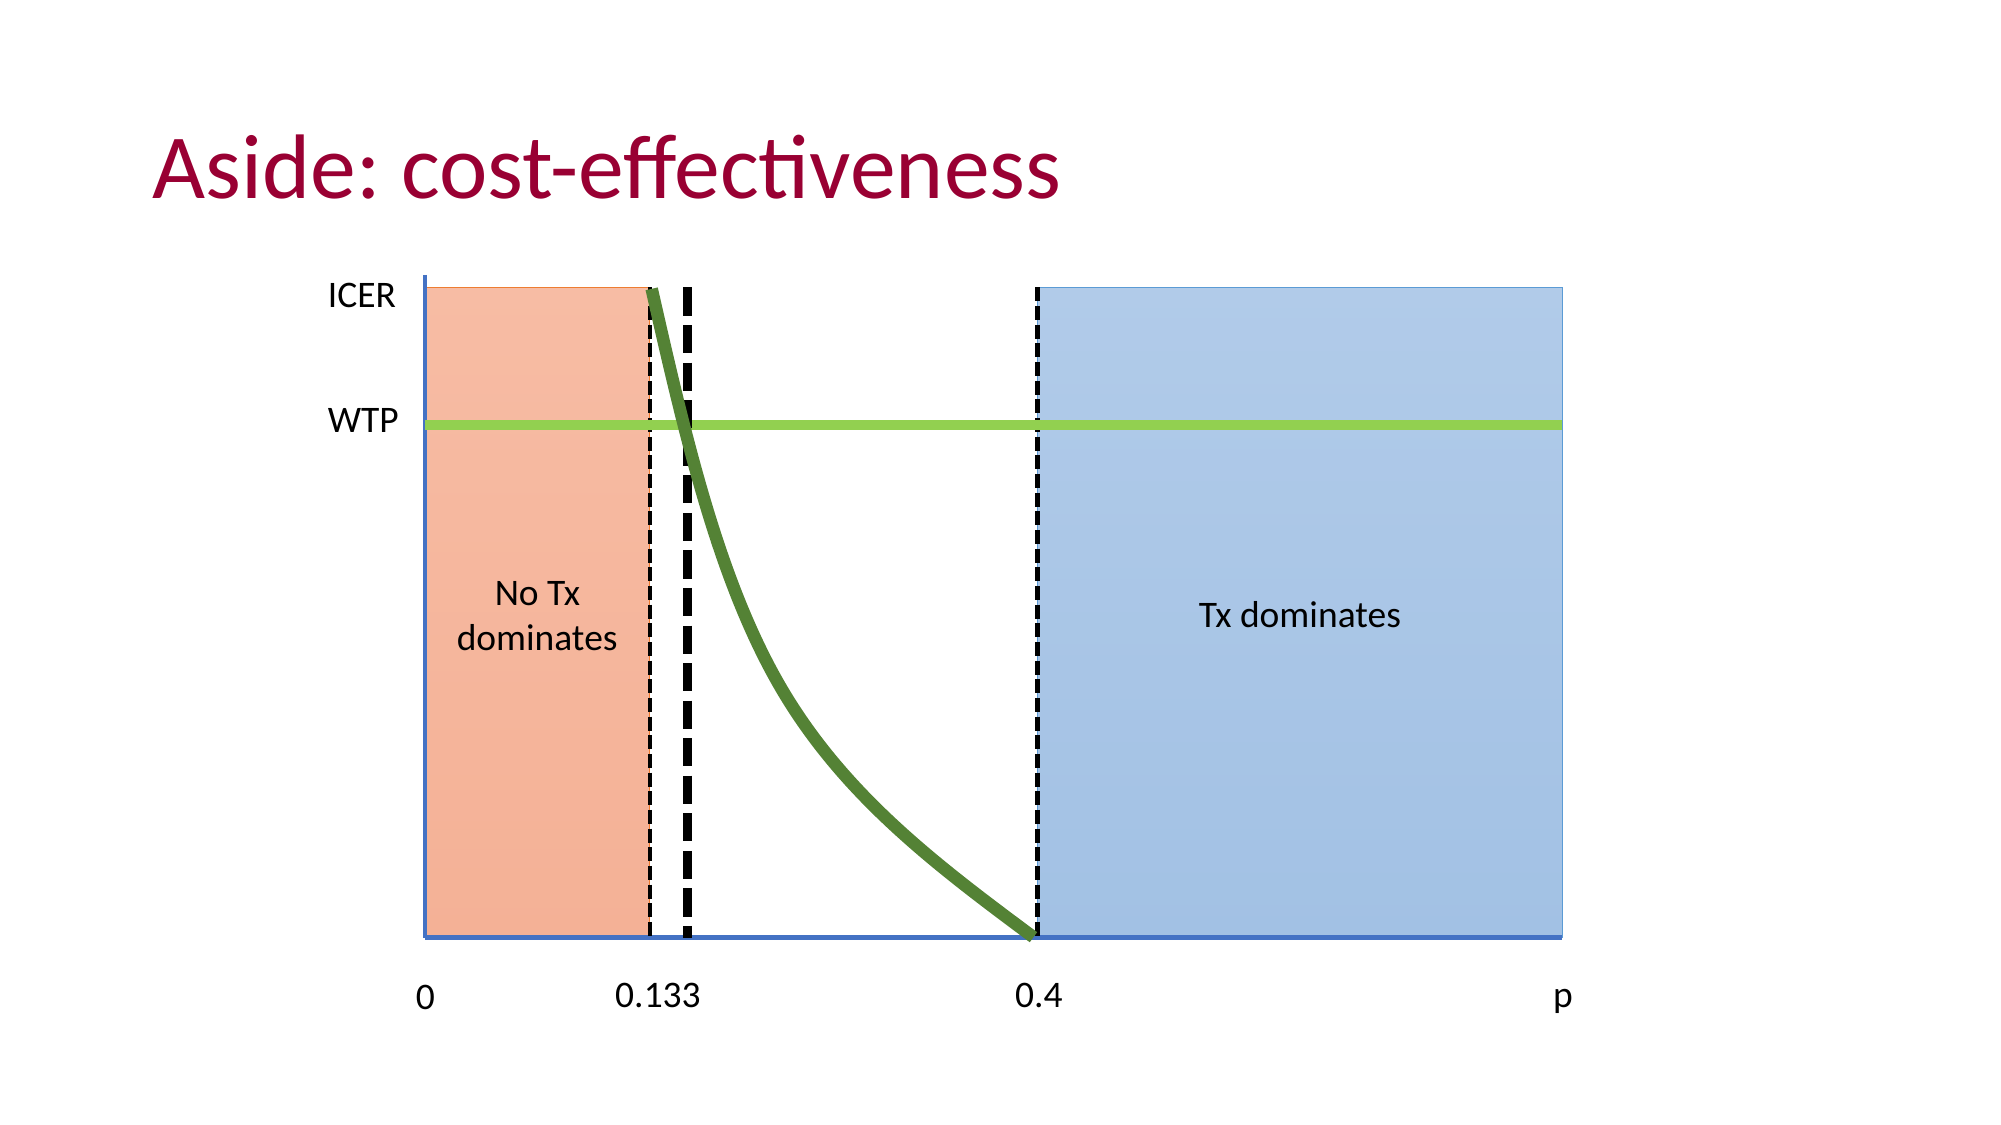

# Aside: cost-effectiveness
ICER
No Tx dominates
Tx dominates

WTP
0.133
0.4
p
0